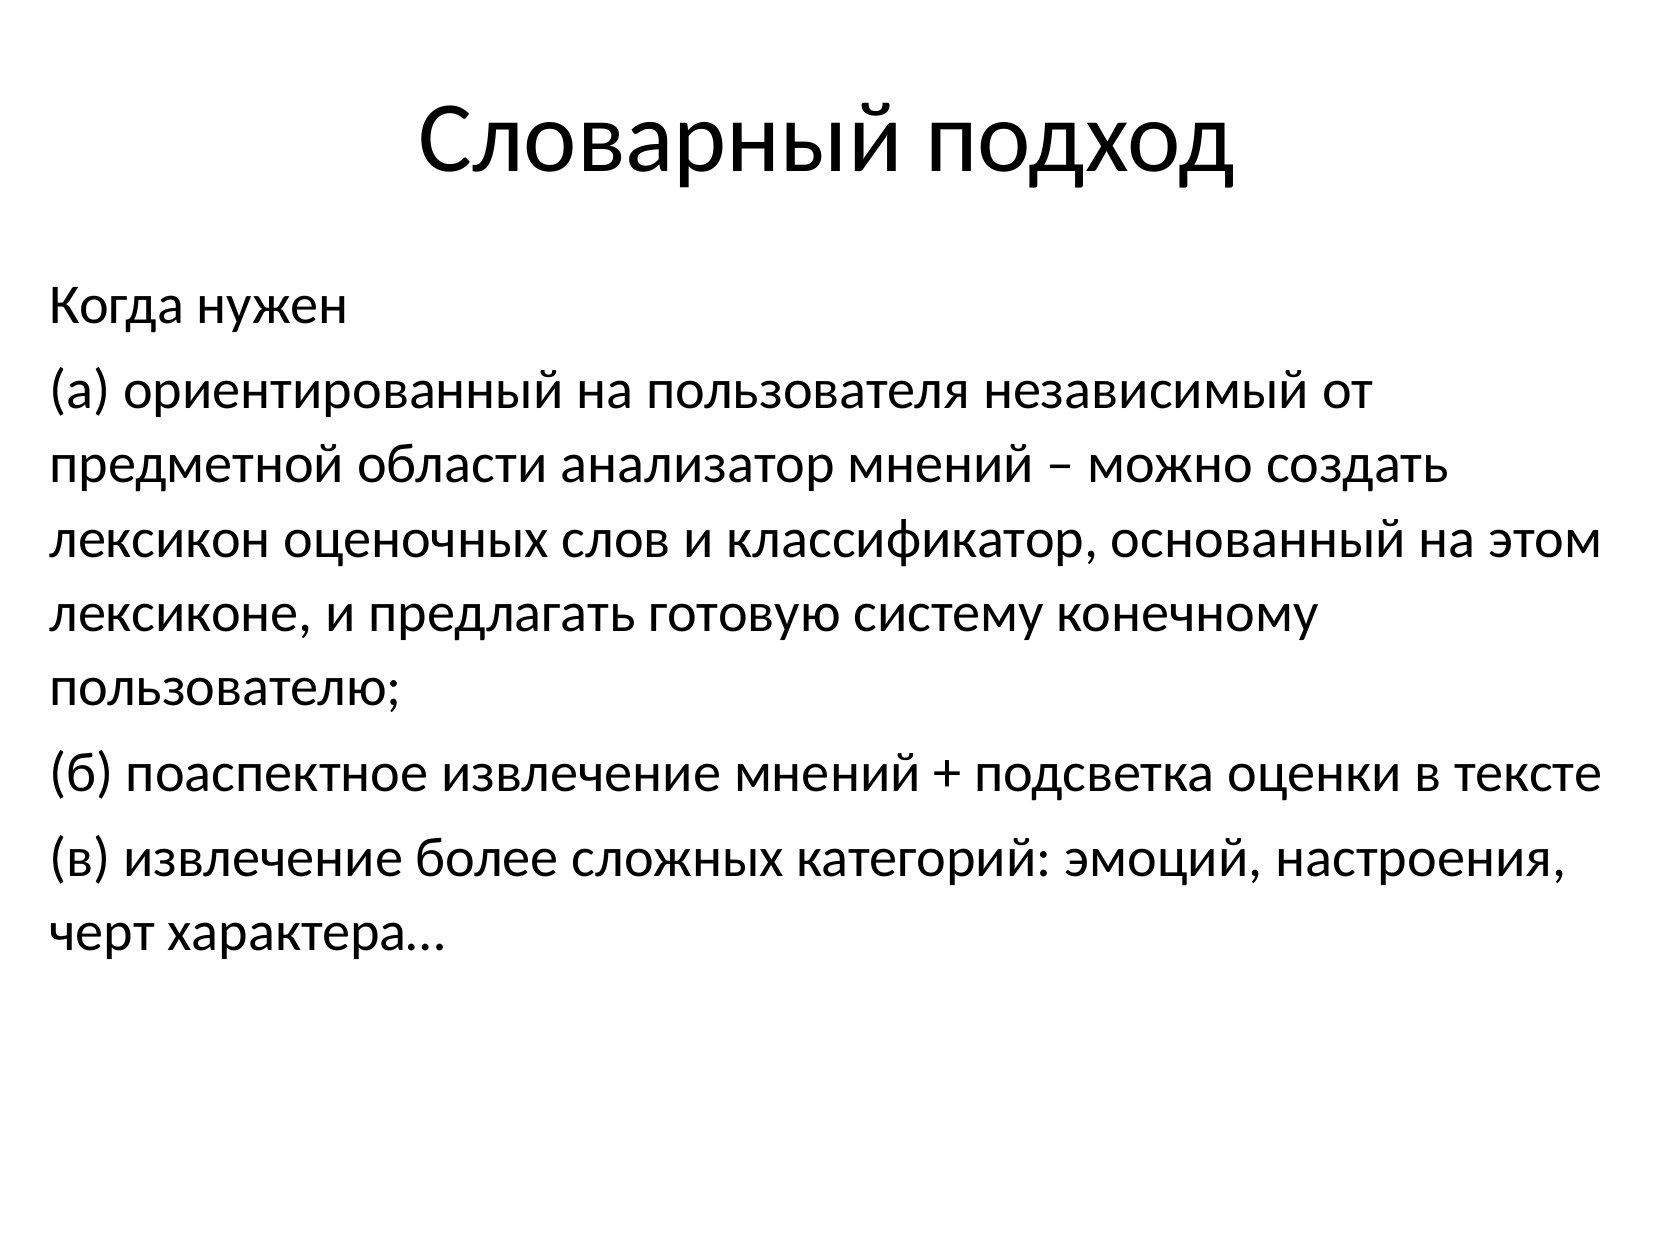

# Словарный подход
Когда нужен
(а) ориентированный на пользователя независимый от предметной области анализатор мнений – можно создать лексикон оценочных слов и классификатор, основанный на этом лексиконе, и предлагать готовую систему конечному пользователю;
(б) поаспектное извлечение мнений + подсветка оценки в тексте
(в) извлечение более сложных категорий: эмоций, настроения, черт характера…